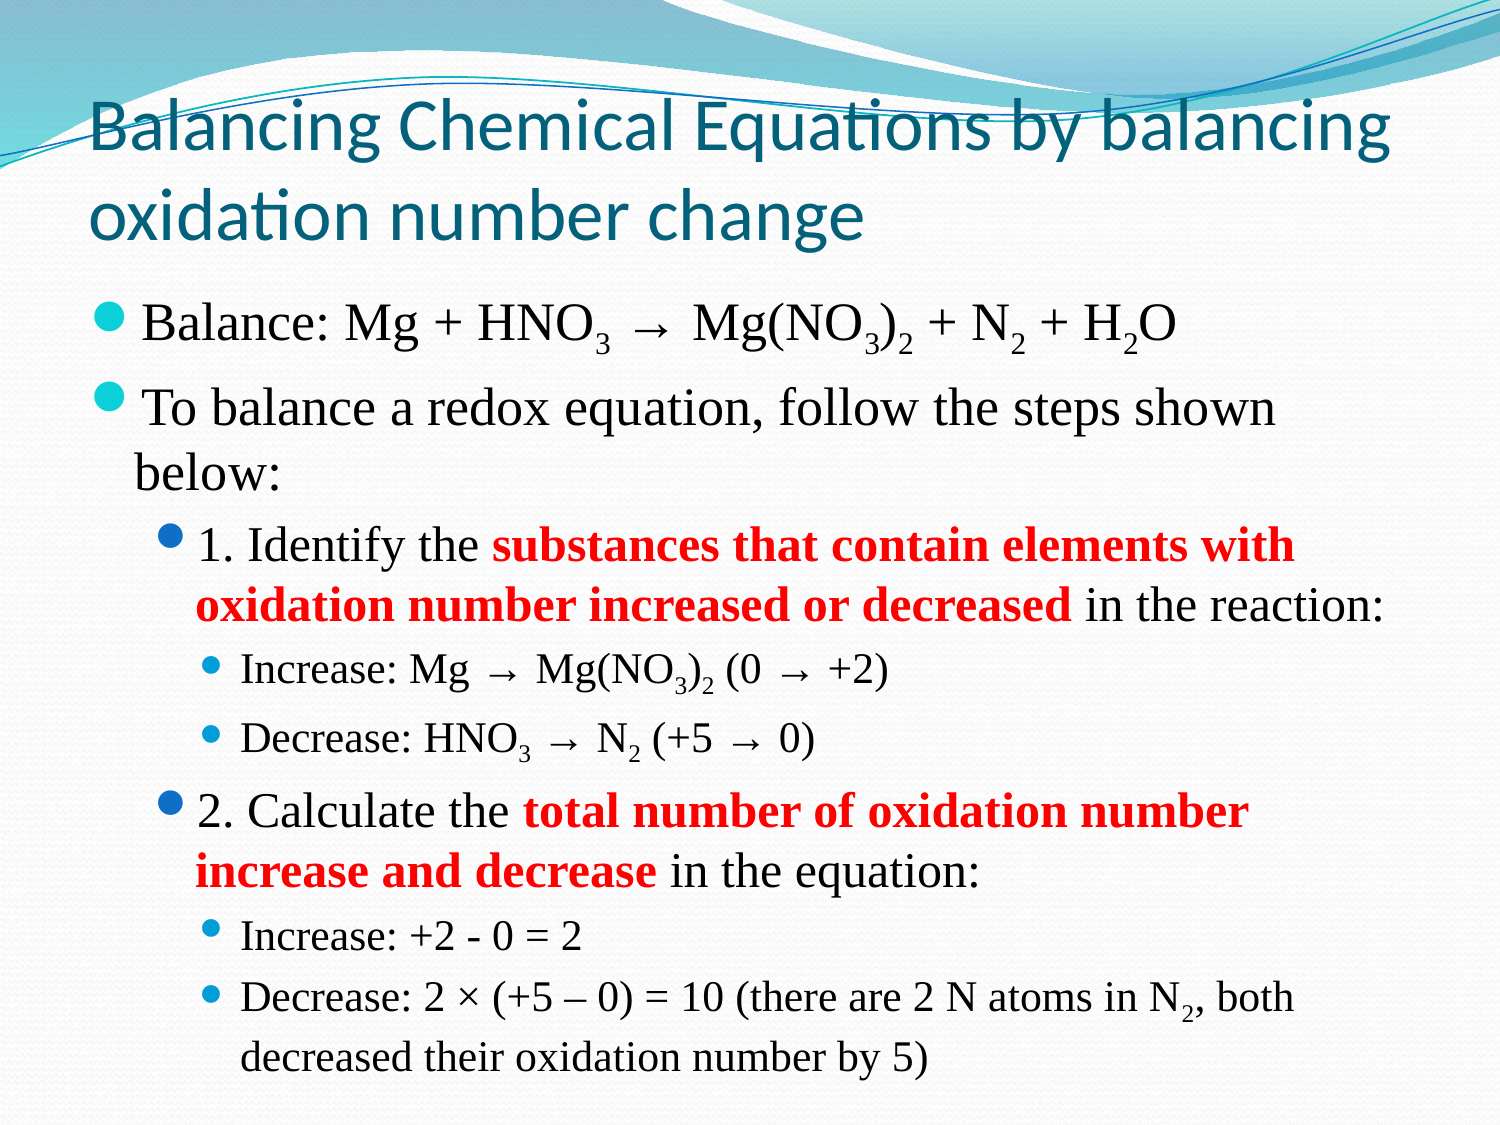

# Balancing Chemical Equations by balancing oxidation number change
Balance: Mg + HNO3 → Mg(NO3)2 + N2 + H2O
To balance a redox equation, follow the steps shown below:
1. Identify the substances that contain elements with oxidation number increased or decreased in the reaction:
Increase: Mg → Mg(NO3)2 (0 → +2)
Decrease: HNO3 → N2 (+5 → 0)
2. Calculate the total number of oxidation number increase and decrease in the equation:
Increase: +2 - 0 = 2
Decrease: 2 × (+5 – 0) = 10 (there are 2 N atoms in N2, both decreased their oxidation number by 5)